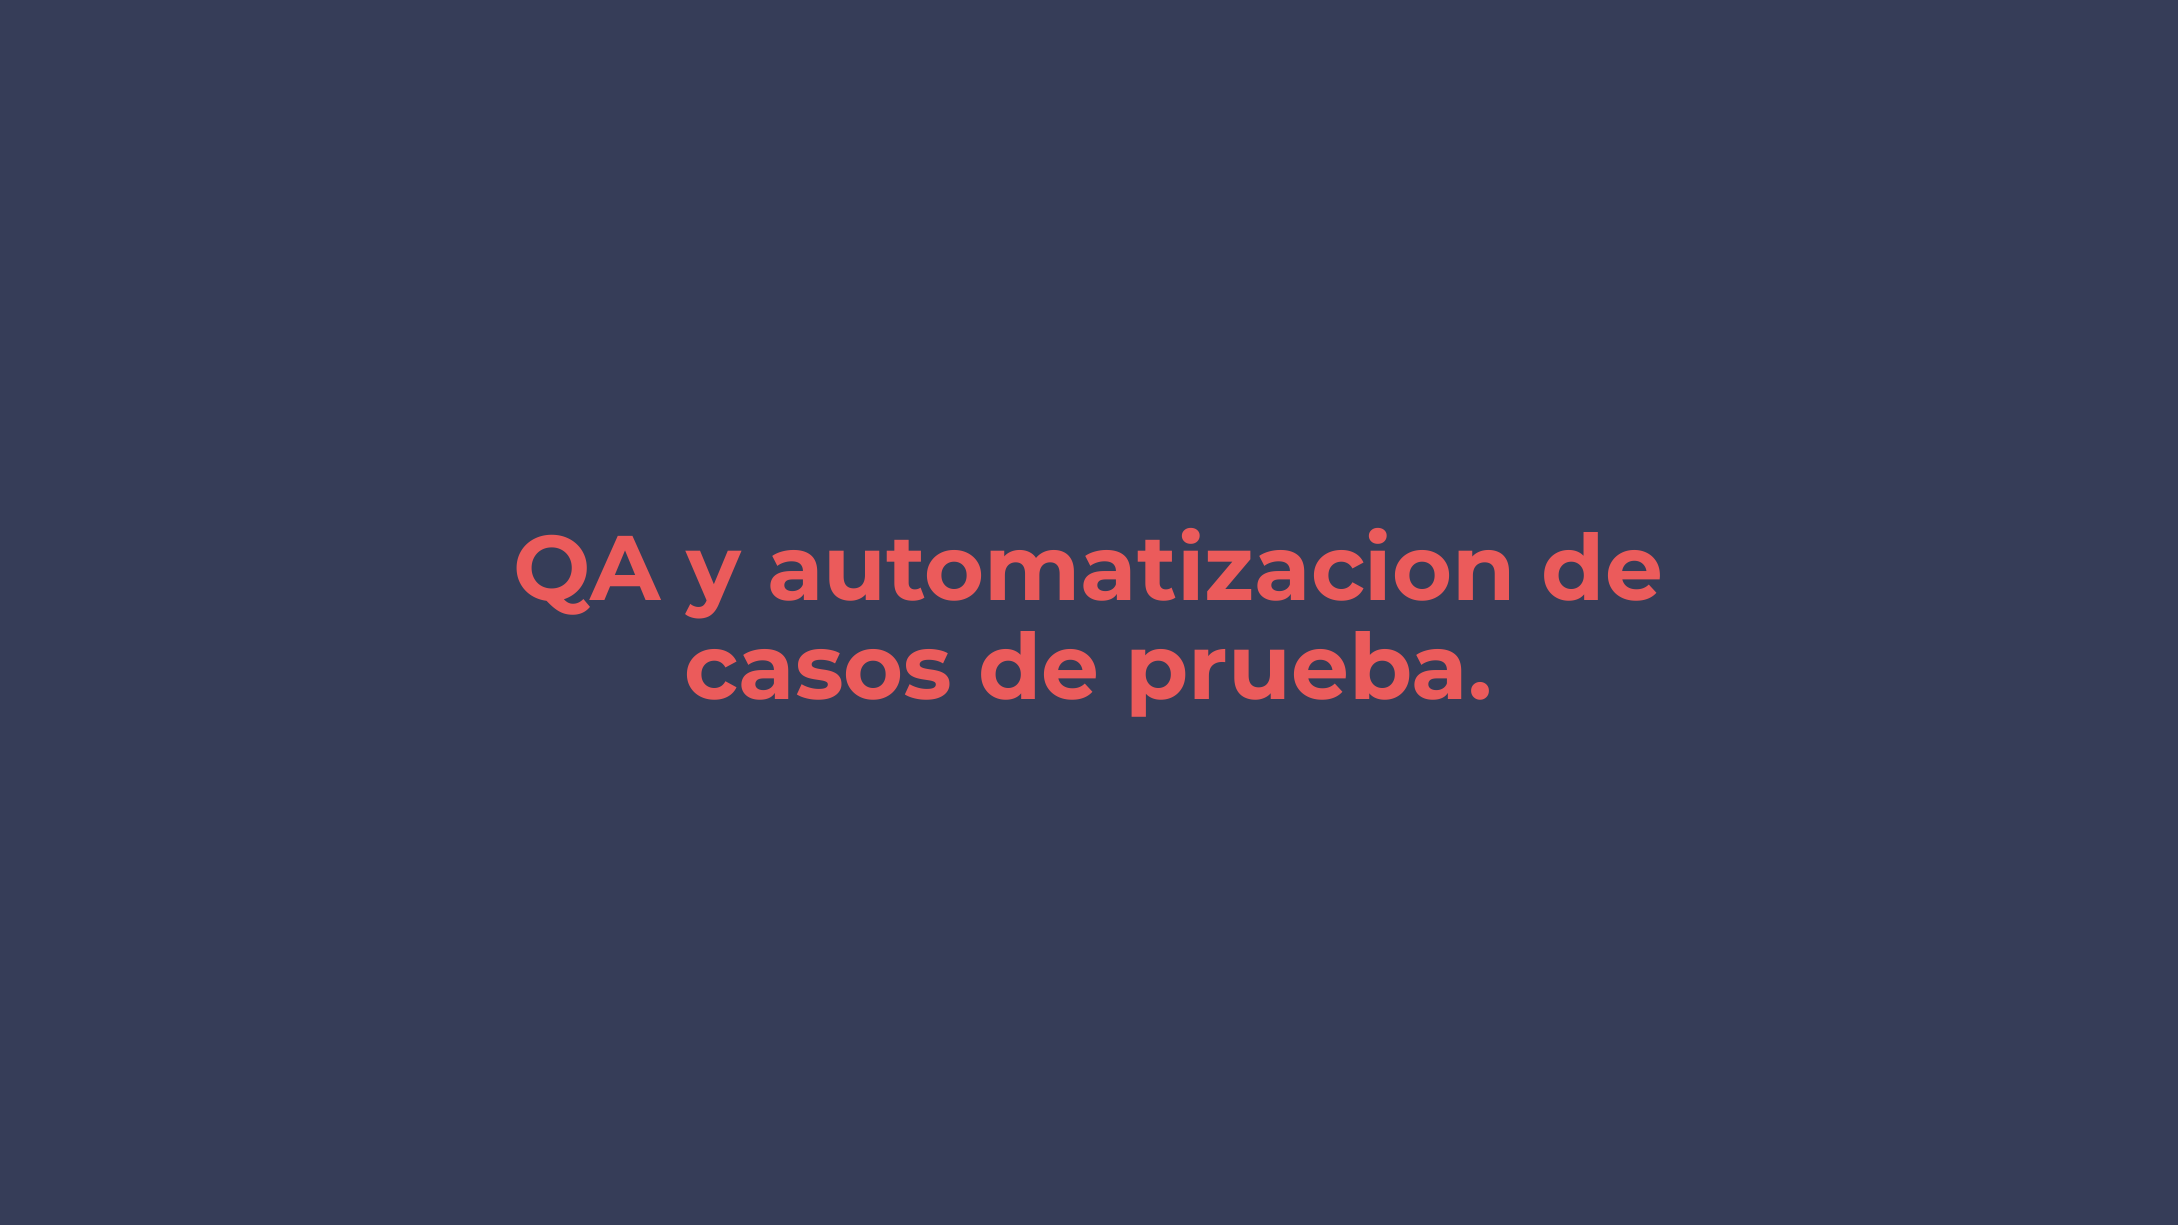

# QA y automatizacion de casos de prueba.